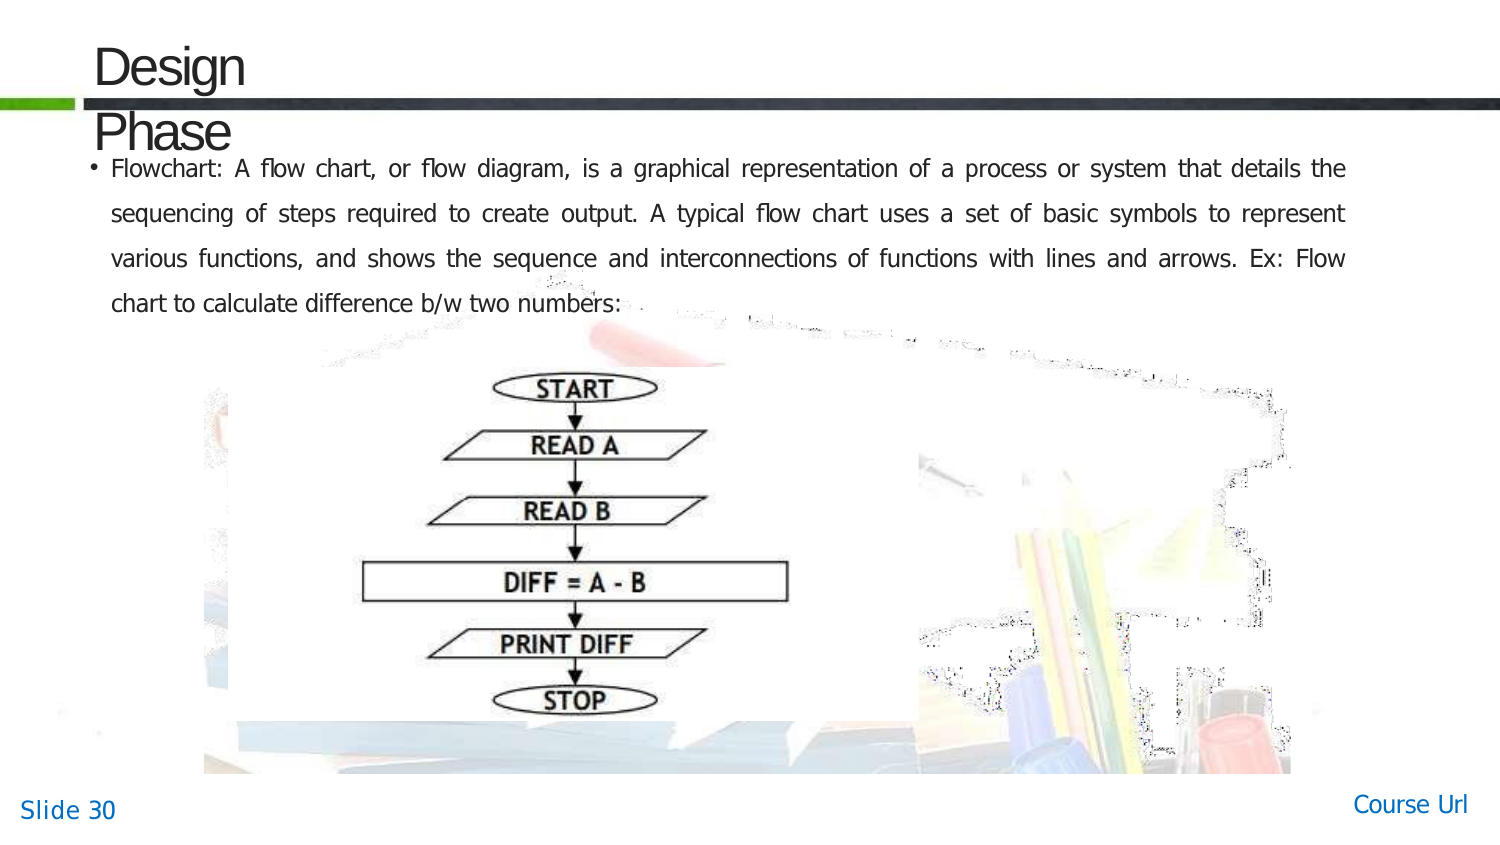

# Design Phase

Flowchart: A flow chart, or flow diagram, is a graphical representation of a process or system that details the  sequencing of steps required to create output. A typical flow chart uses a set of basic symbols to represent  various functions, and shows the sequence and interconnections of functions with lines and arrows. Ex: Flow  chart to calculate difference b/w two numbers:
Course Url
Slide 30